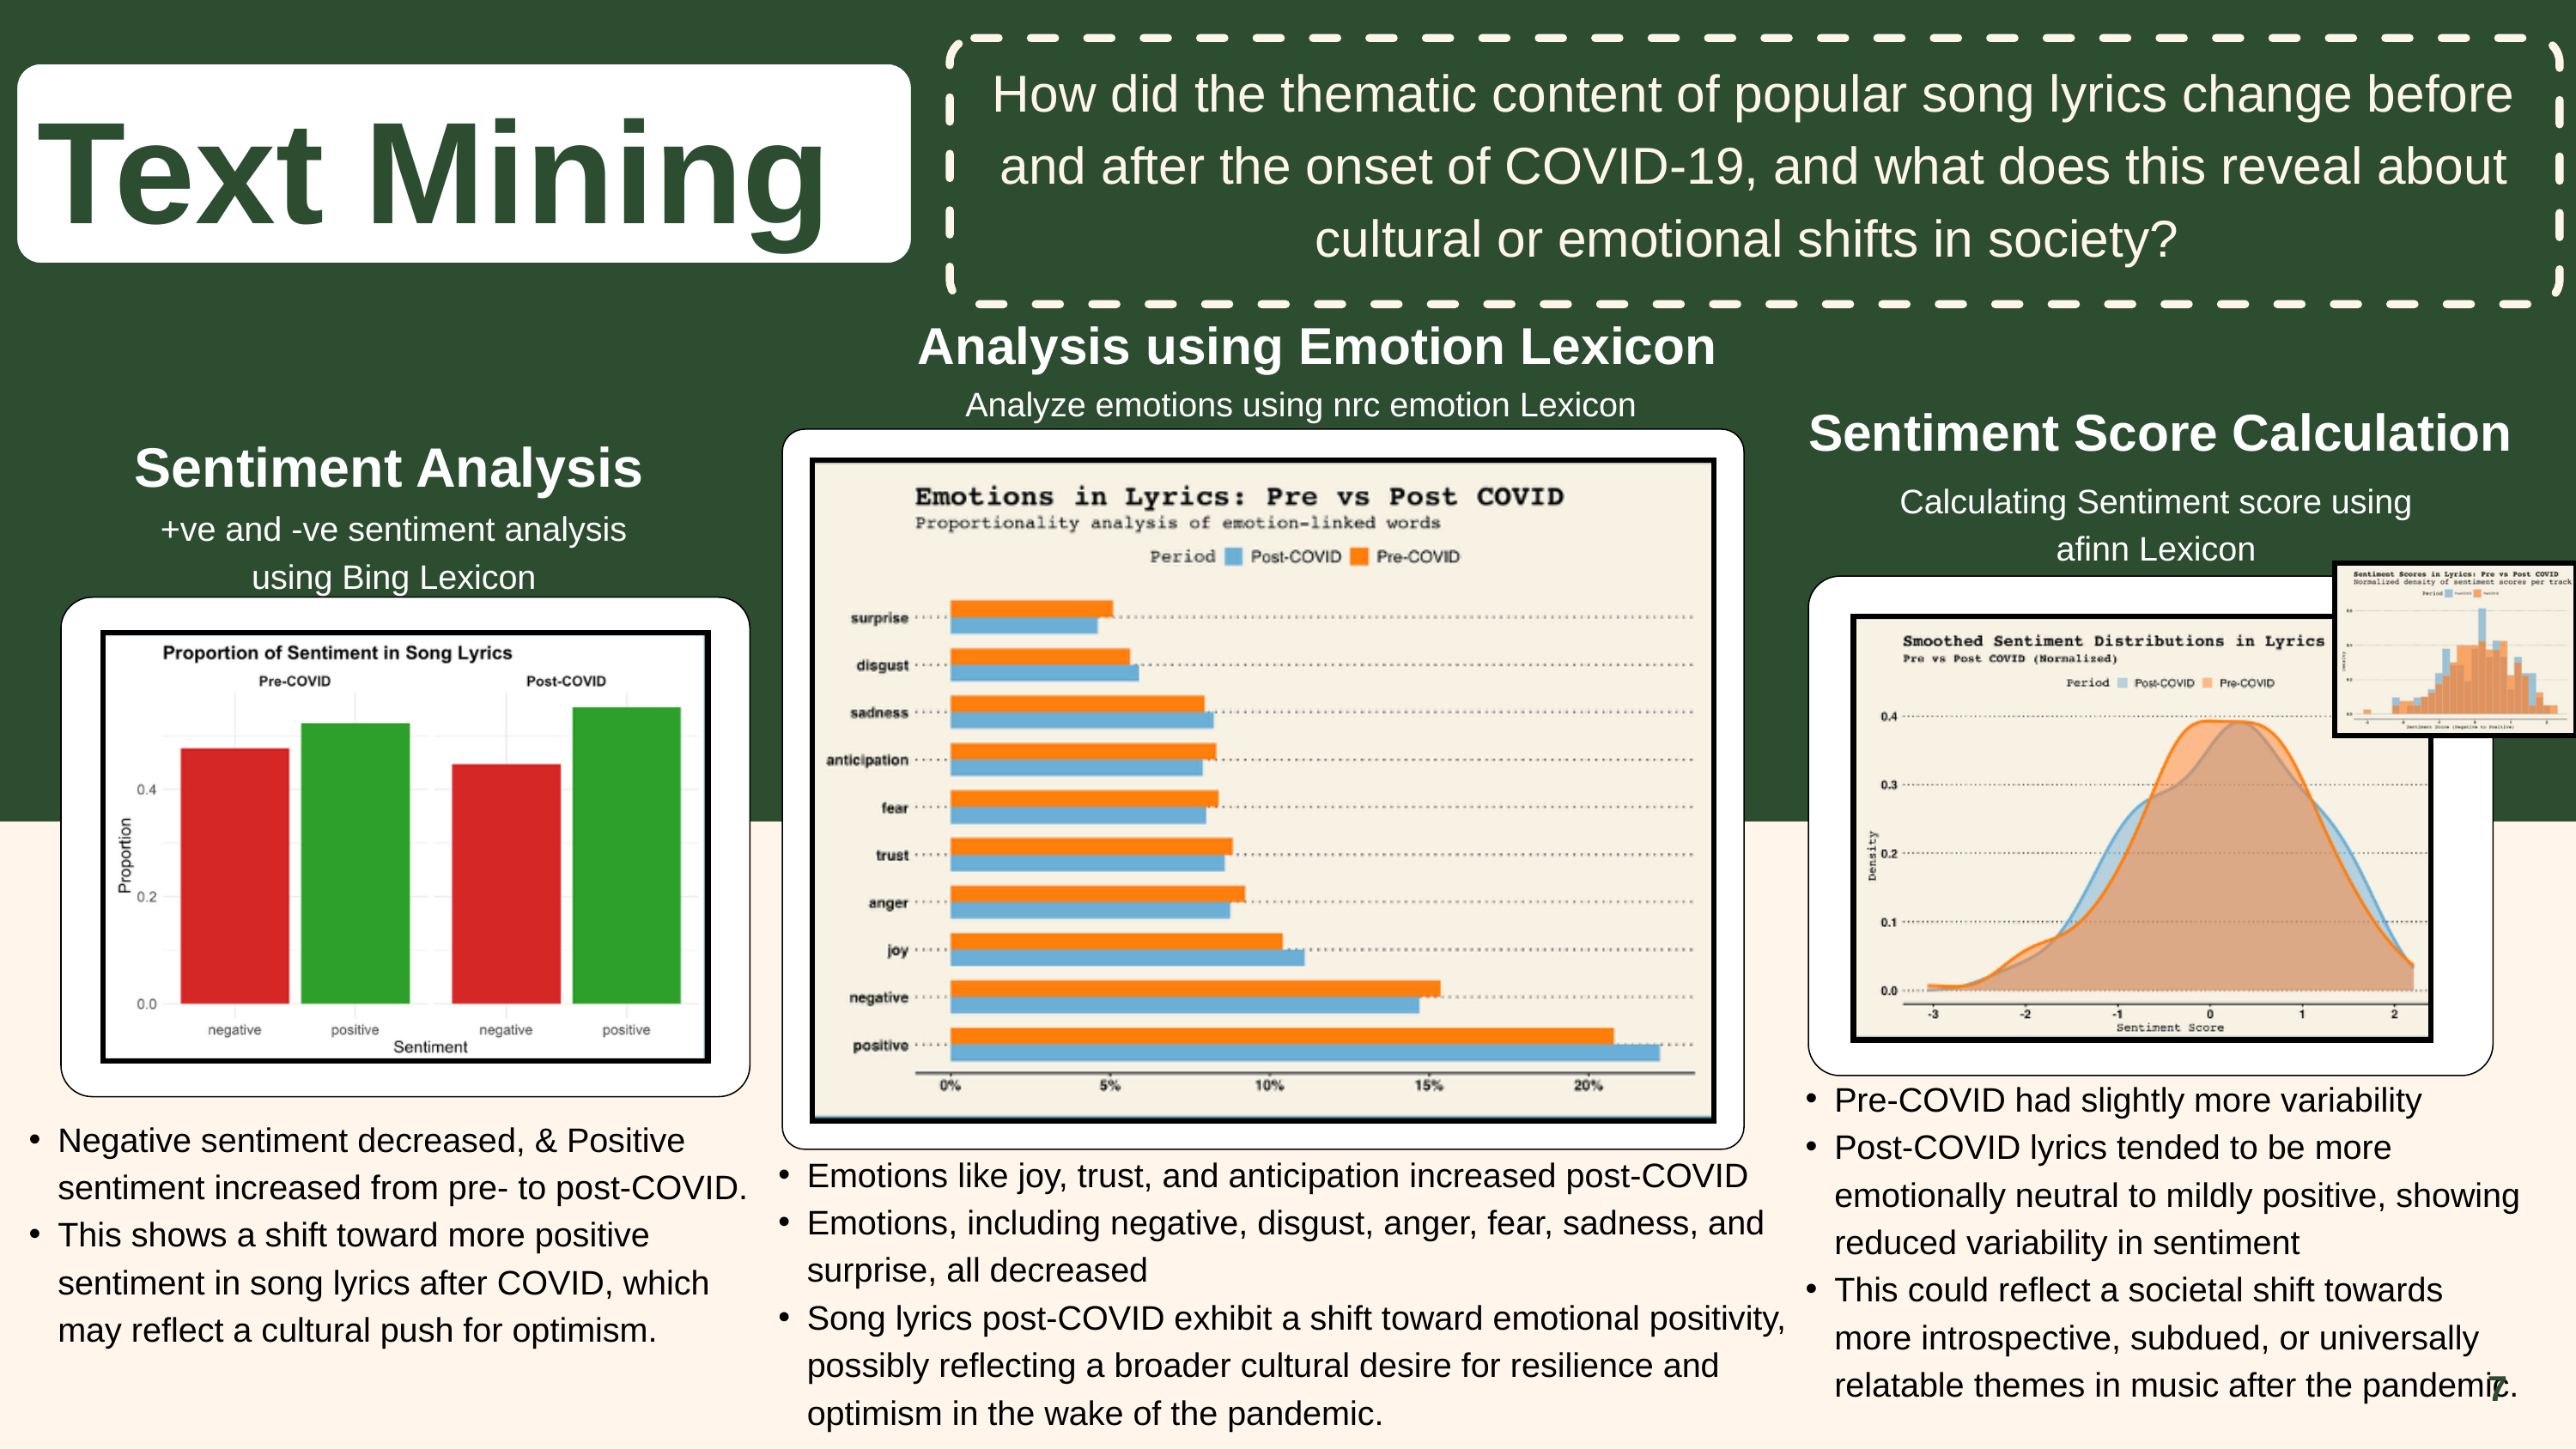

How did the thematic content of popular song lyrics change before and after the onset of COVID-19, and what does this reveal about cultural or emotional shifts in society?

Text Mining
Analysis using Emotion Lexicon
Analyze emotions using nrc emotion Lexicon
Sentiment Score Calculation

Sentiment Analysis

Calculating Sentiment score using afinn Lexicon
+ve and -ve sentiment analysis using Bing Lexicon

Pre-COVID had slightly more variability
Post-COVID lyrics tended to be more emotionally neutral to mildly positive, showing reduced variability in sentiment
This could reflect a societal shift towards more introspective, subdued, or universally relatable themes in music after the pandemic.
Negative sentiment decreased, & Positive sentiment increased from pre- to post-COVID.
This shows a shift toward more positive sentiment in song lyrics after COVID, which may reflect a cultural push for optimism.
Emotions like joy, trust, and anticipation increased post-COVID
Emotions, including negative, disgust, anger, fear, sadness, and surprise, all decreased
Song lyrics post-COVID exhibit a shift toward emotional positivity, possibly reflecting a broader cultural desire for resilience and optimism in the wake of the pandemic.
7